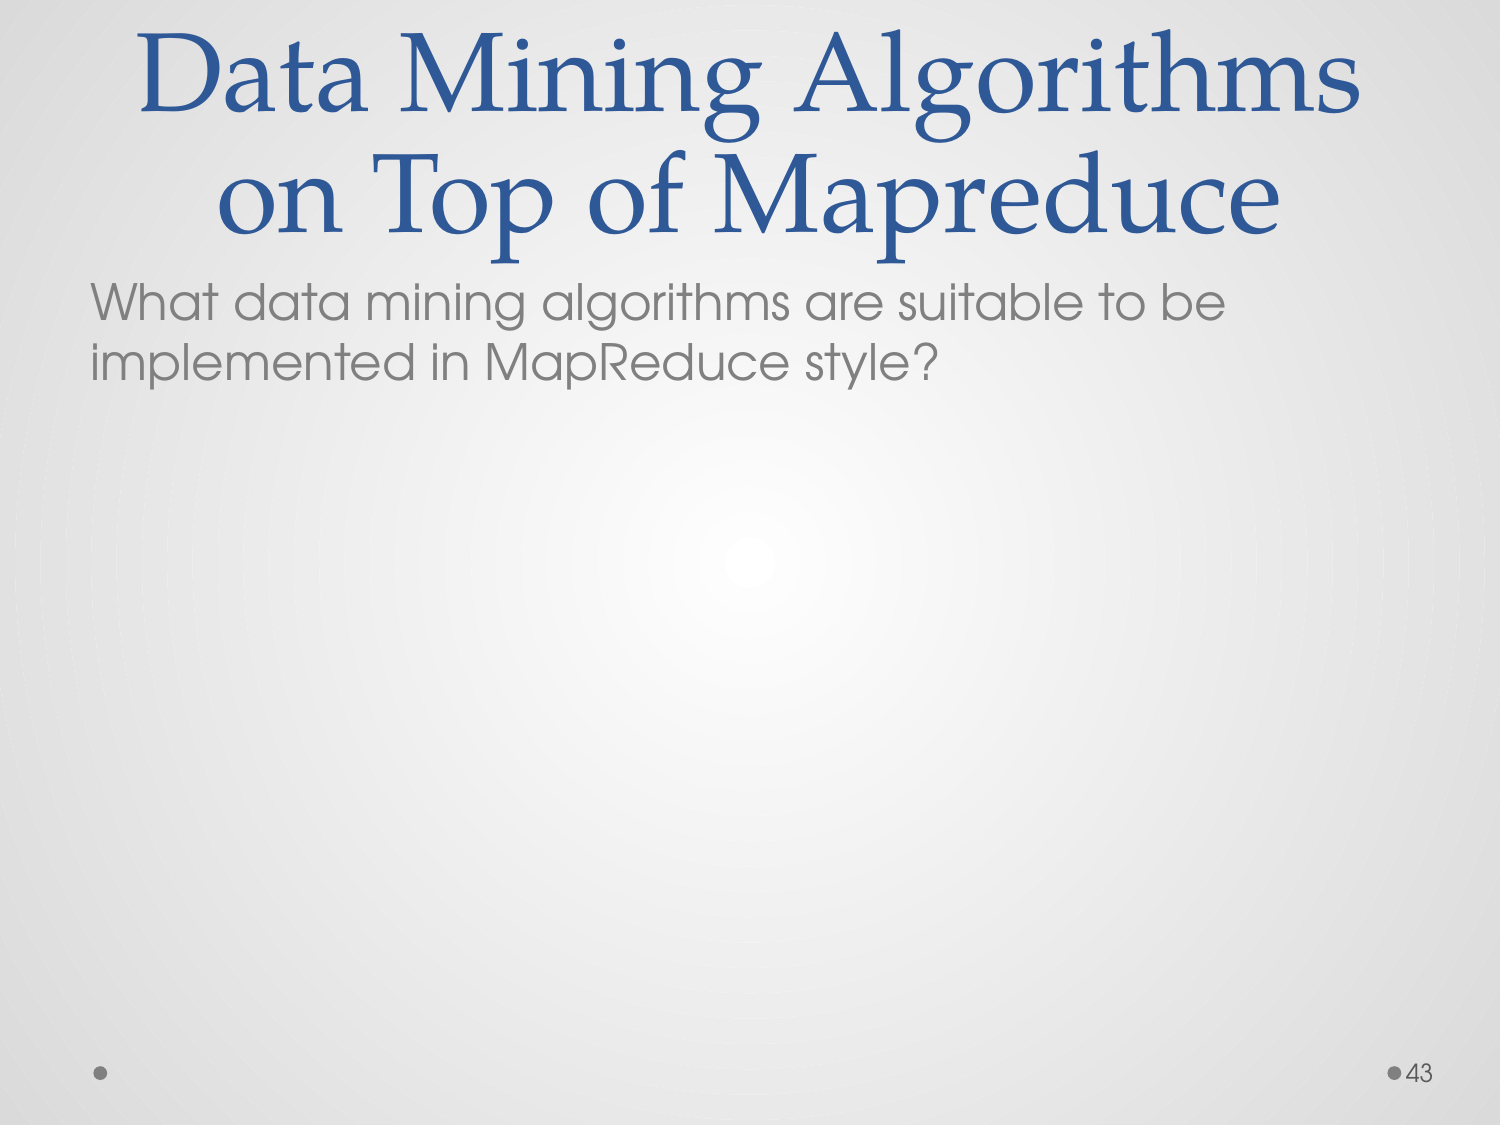

# Data Mining Algorithms on Top of Mapreduce
What data mining algorithms are suitable to be implemented in MapReduce style?

43